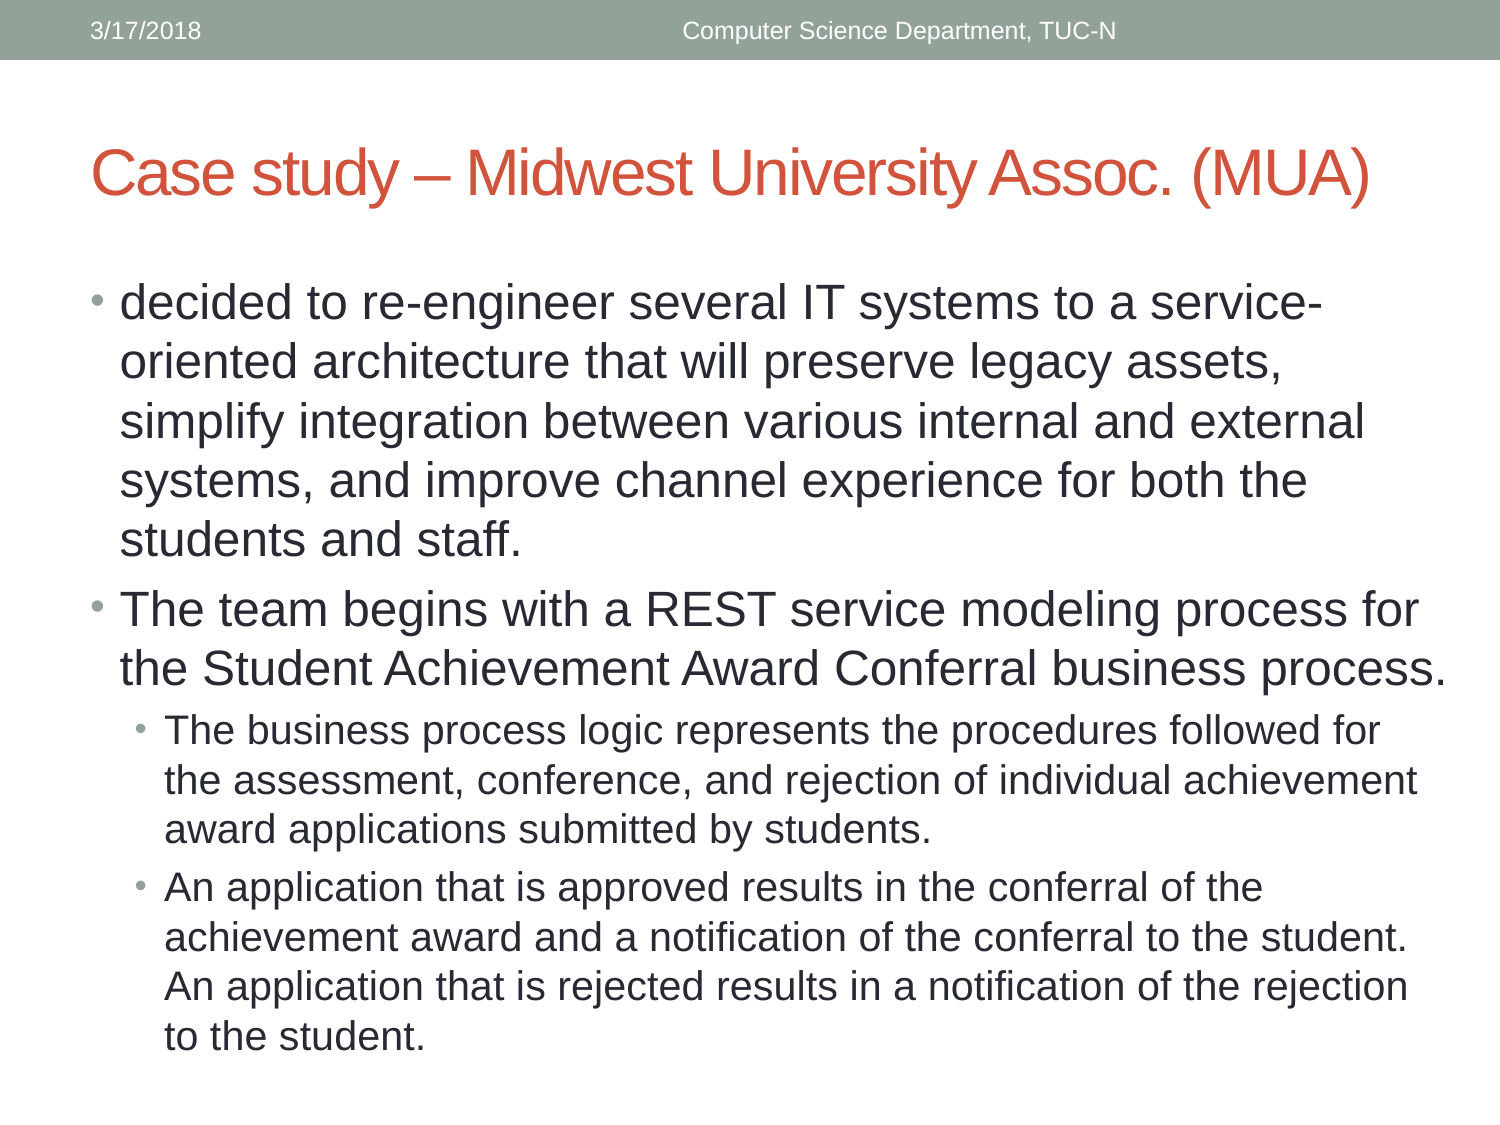

3/17/2018
Computer Science Department, TUC-N
# Case study – Midwest University Assoc. (MUA)
decided to re-engineer several IT systems to a service-oriented architecture that will preserve legacy assets, simplify integration between various internal and external systems, and improve channel experience for both the students and staff.
The team begins with a REST service modeling process for the Student Achievement Award Conferral business process.
The business process logic represents the procedures followed for the assessment, conference, and rejection of individual achievement award applications submitted by students.
An application that is approved results in the conferral of the achievement award and a notification of the conferral to the student. An application that is rejected results in a notification of the rejection to the student.